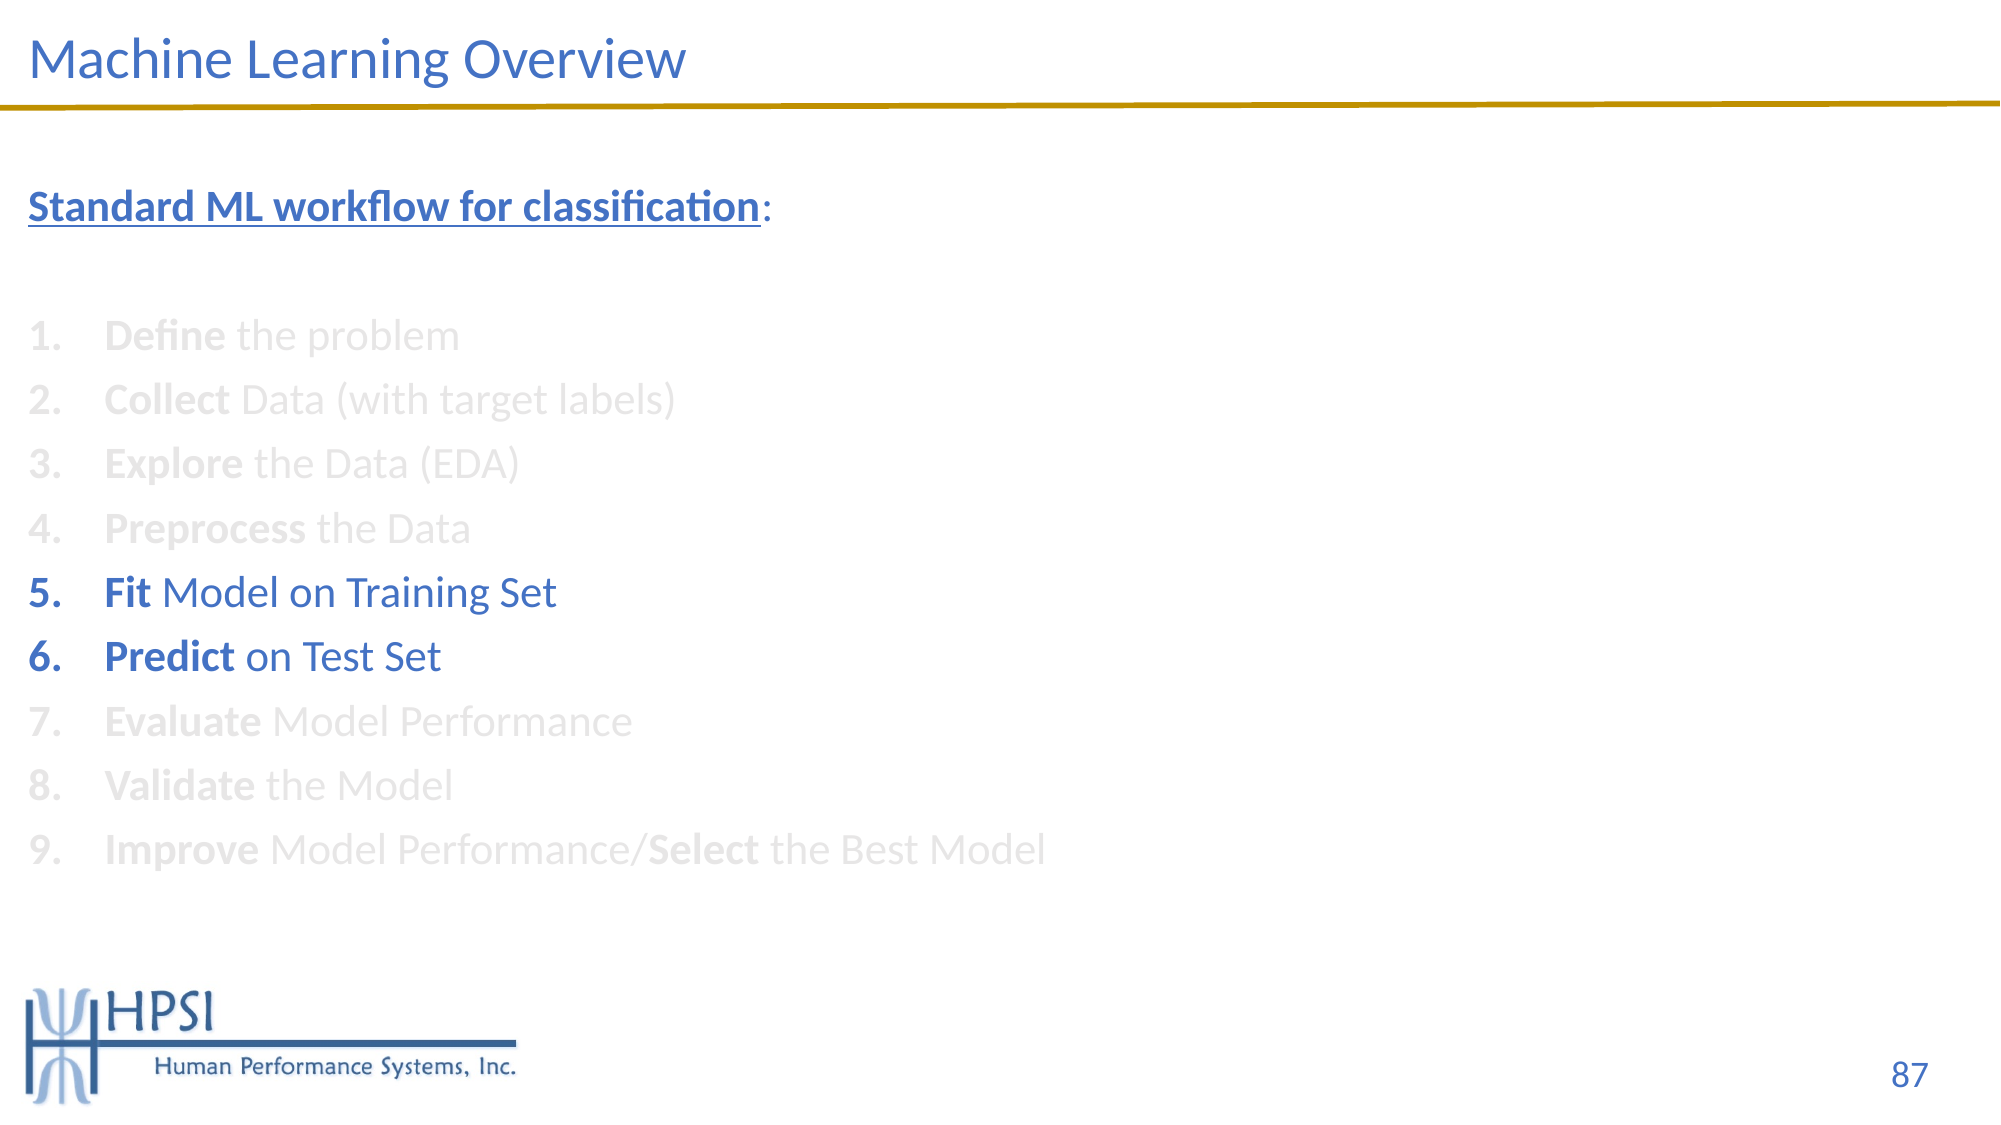

# Machine Learning Overview
Standard ML workflow for classification:

Define the problem
Collect Data (with target labels)
Explore the Data (EDA)
Preprocess the Data
Fit Model on Training Set
Predict on Test Set
Evaluate Model Performance
Validate the Model
Improve Model Performance/Select the Best Model

87